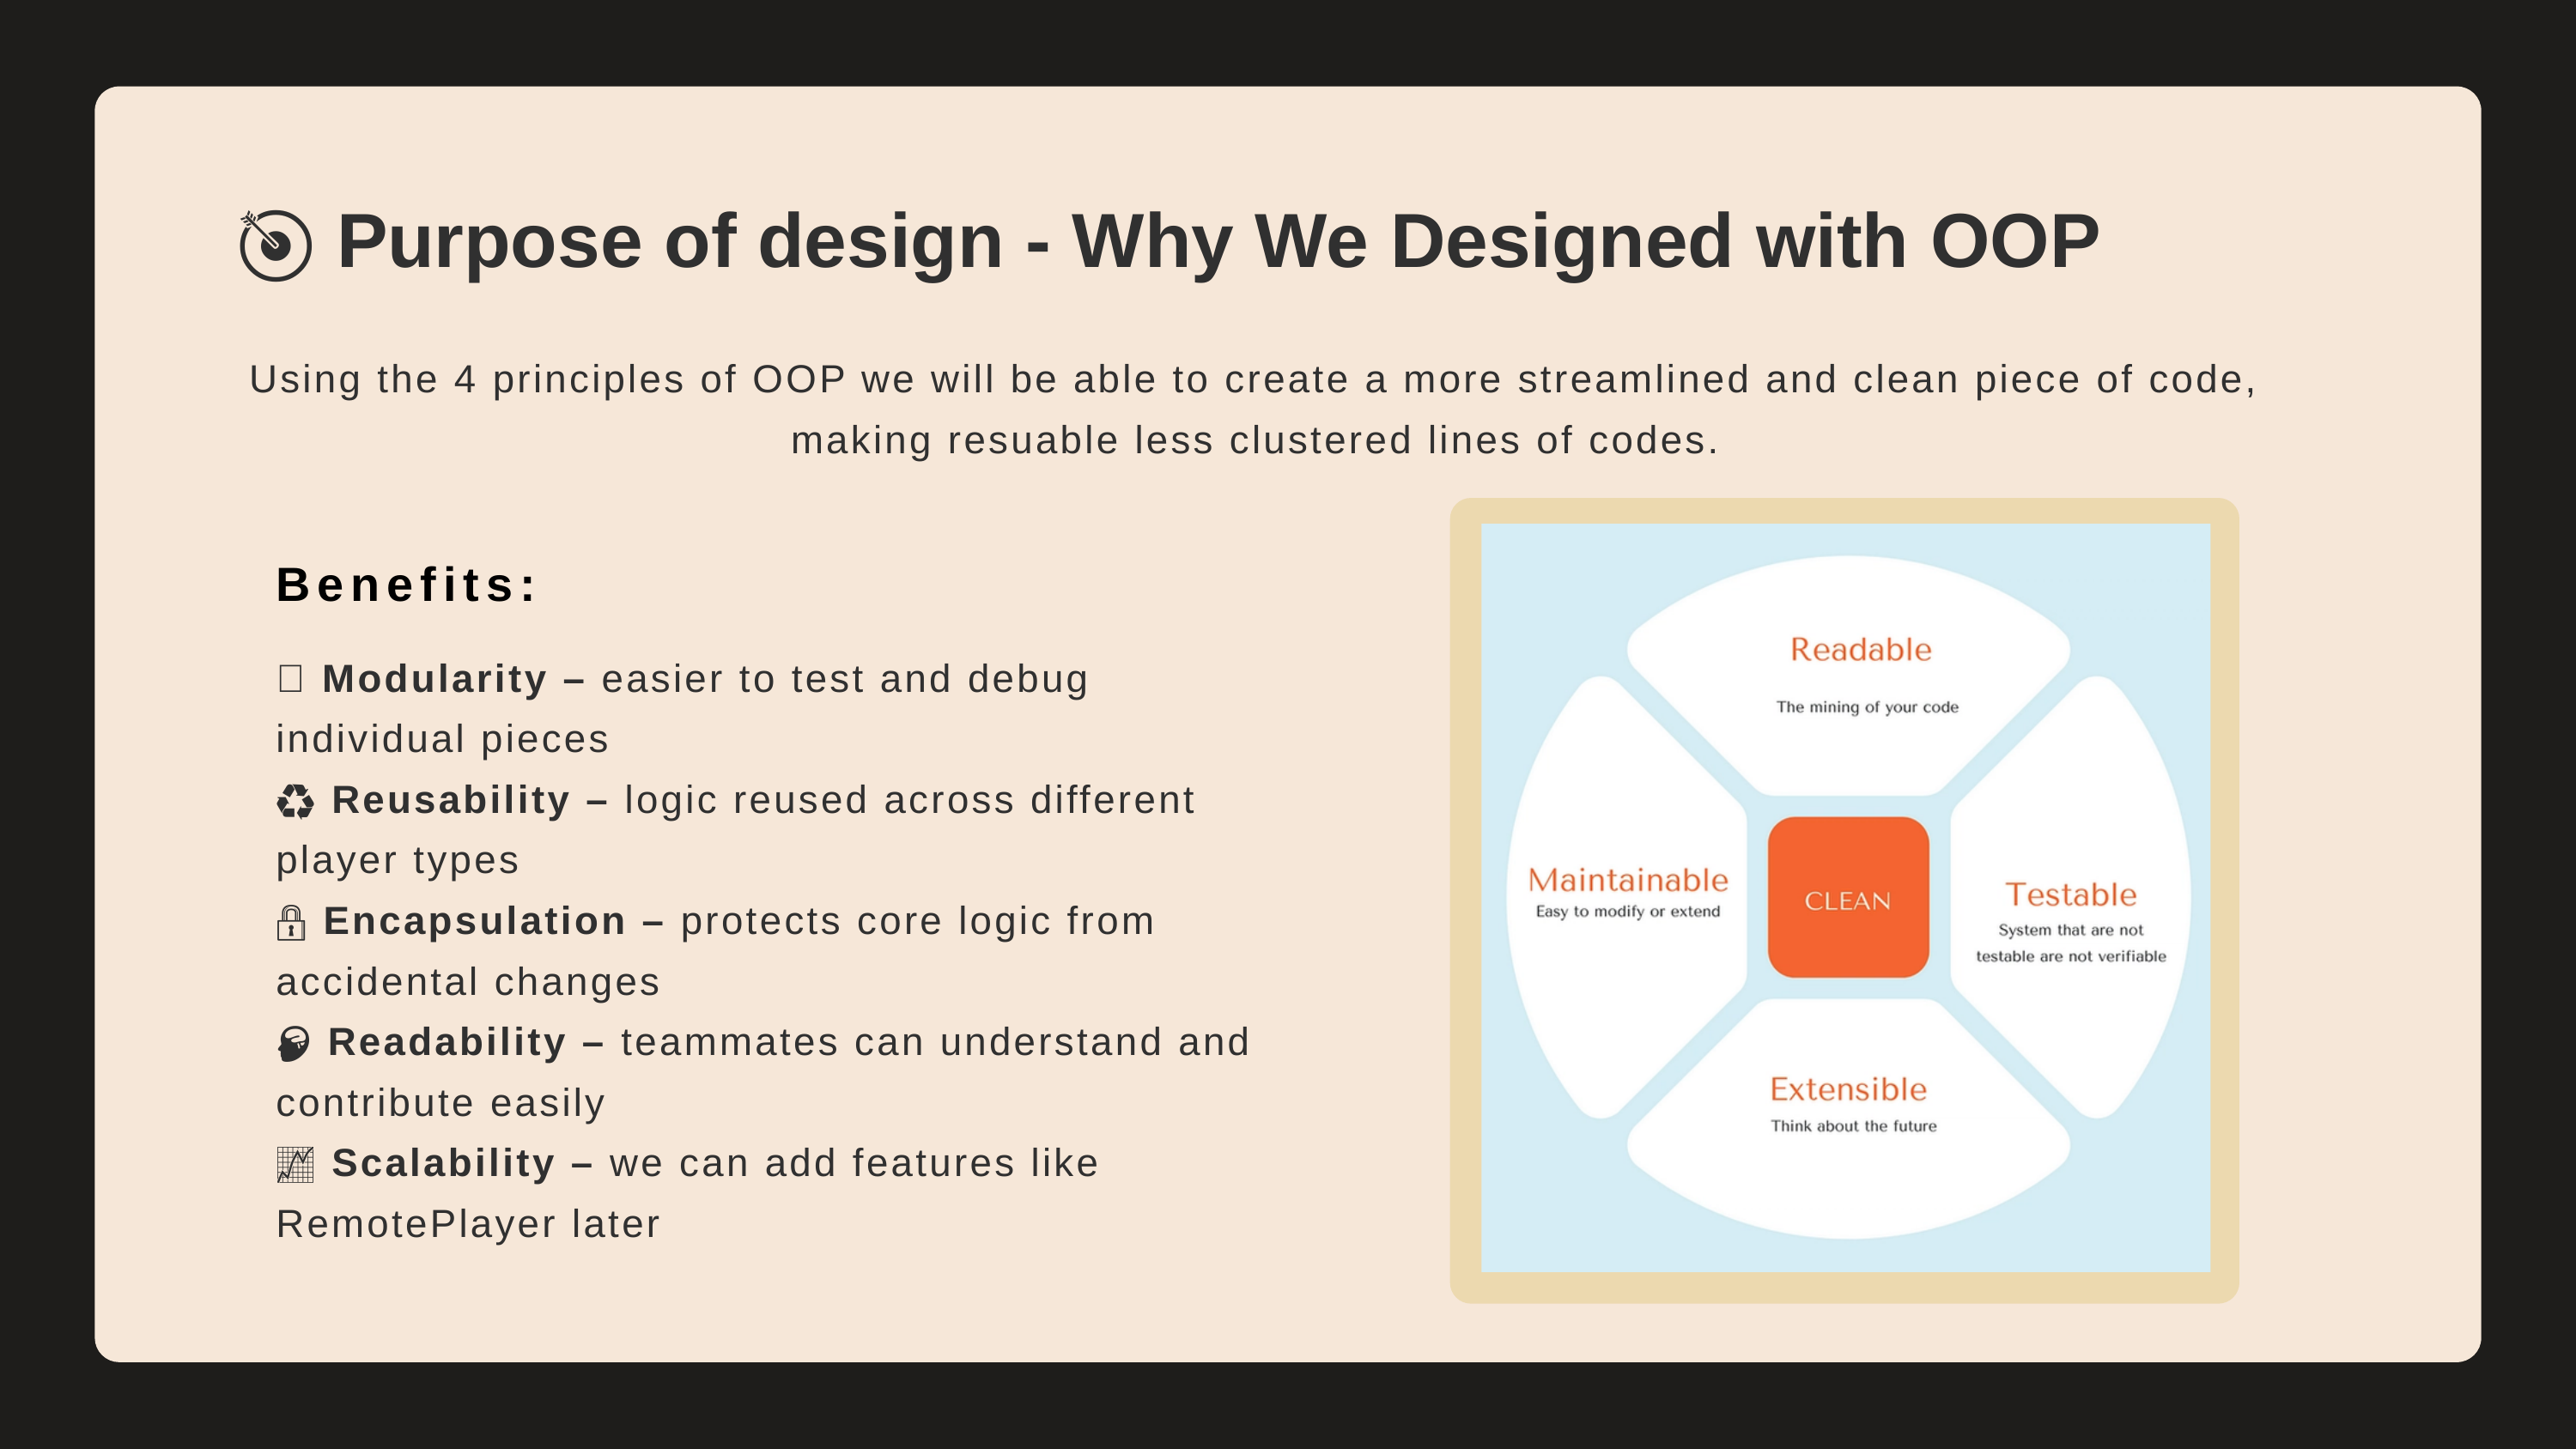

🎯 Purpose of design - Why We Designed with OOP
Using the 4 principles of OOP we will be able to create a more streamlined and clean piece of code, making resuable less clustered lines of codes.

Benefits:
🧱 Modularity – easier to test and debug individual pieces
♻ Reusability – logic reused across different player types
🔒 Encapsulation – protects core logic from accidental changes
🧠 Readability – teammates can understand and contribute easily
📈 Scalability – we can add features like RemotePlayer later